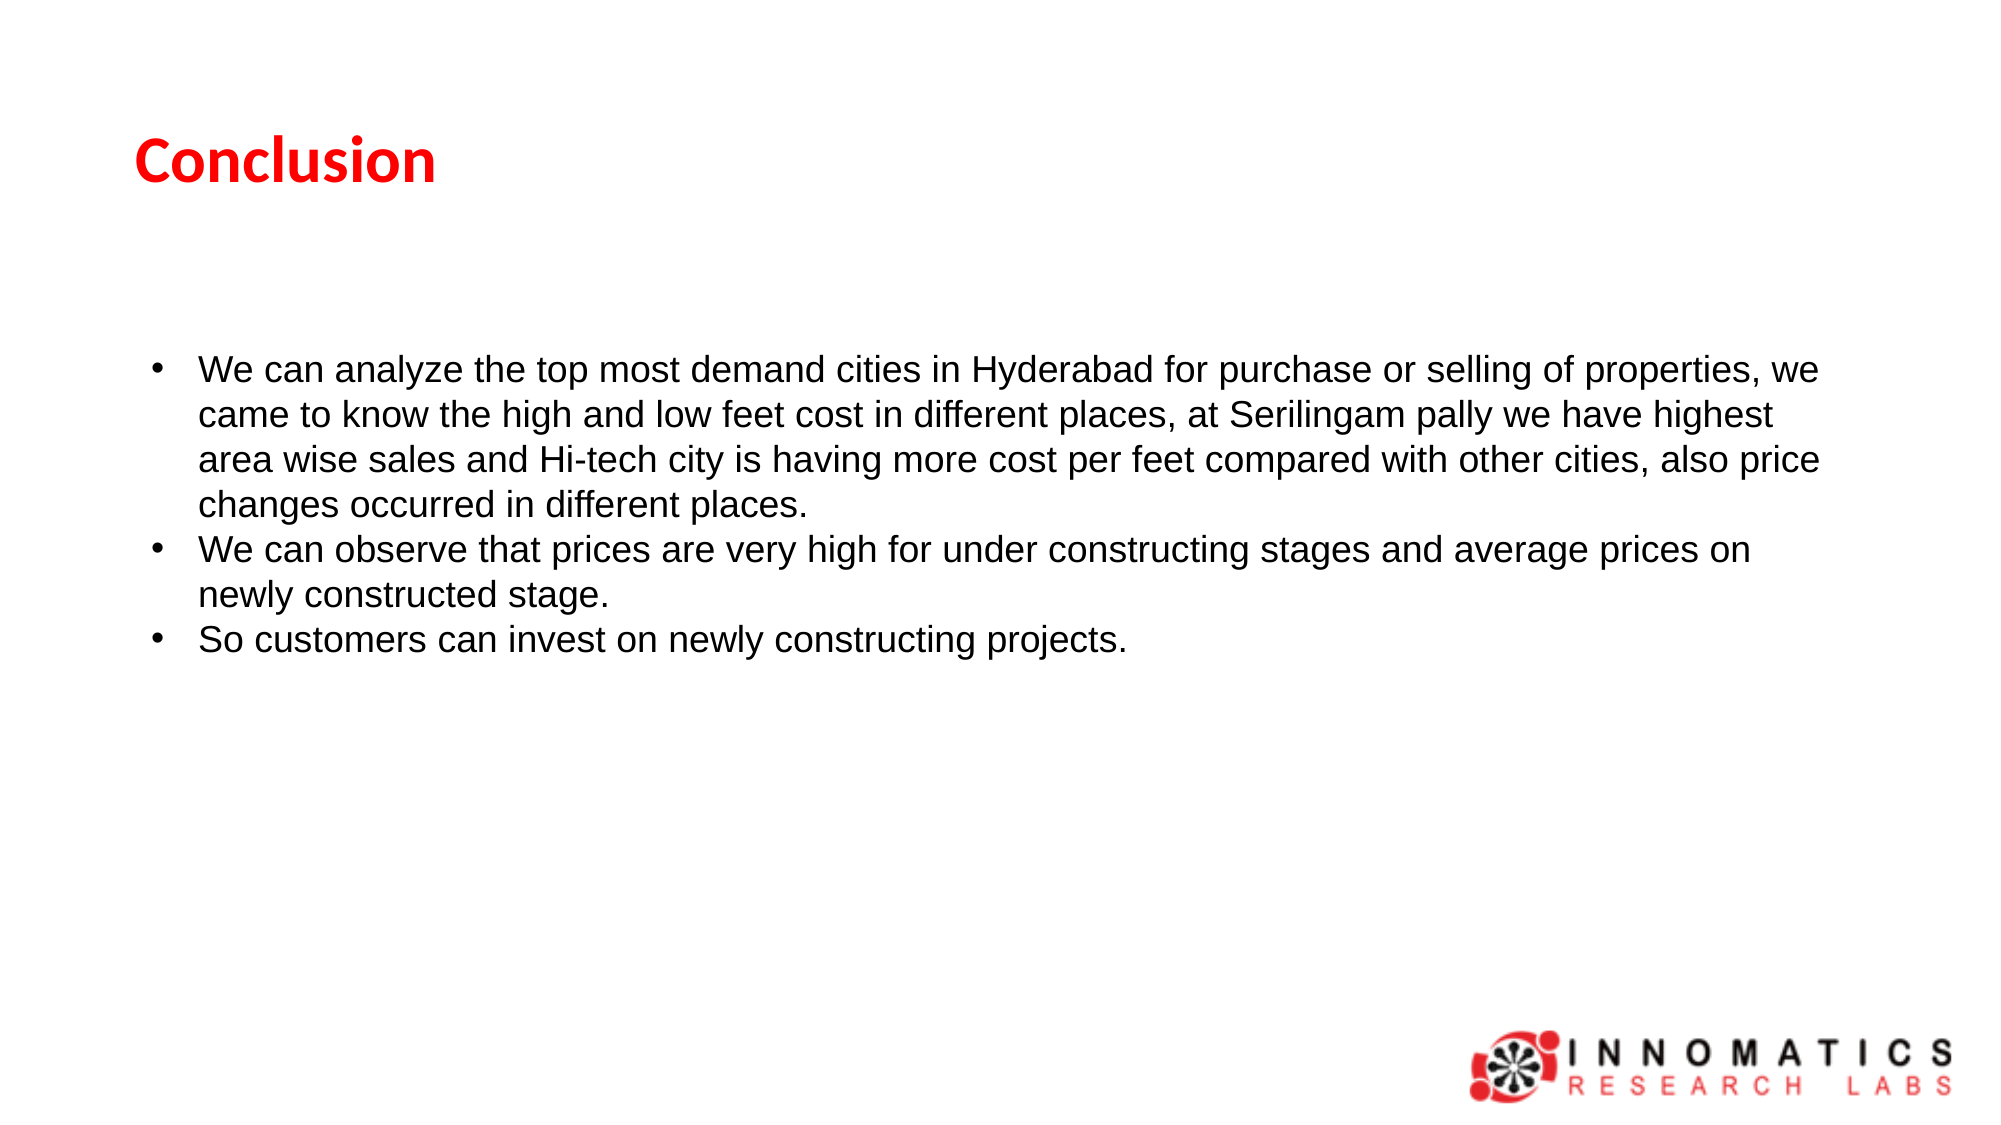

# Conclusion

We can analyze the top most demand cities in Hyderabad for purchase or selling of properties, we came to know the high and low feet cost in different places, at Serilingam pally we have highest area wise sales and Hi-tech city is having more cost per feet compared with other cities, also price changes occurred in different places.
We can observe that prices are very high for under constructing stages and average prices on newly constructed stage.
So customers can invest on newly constructing projects.